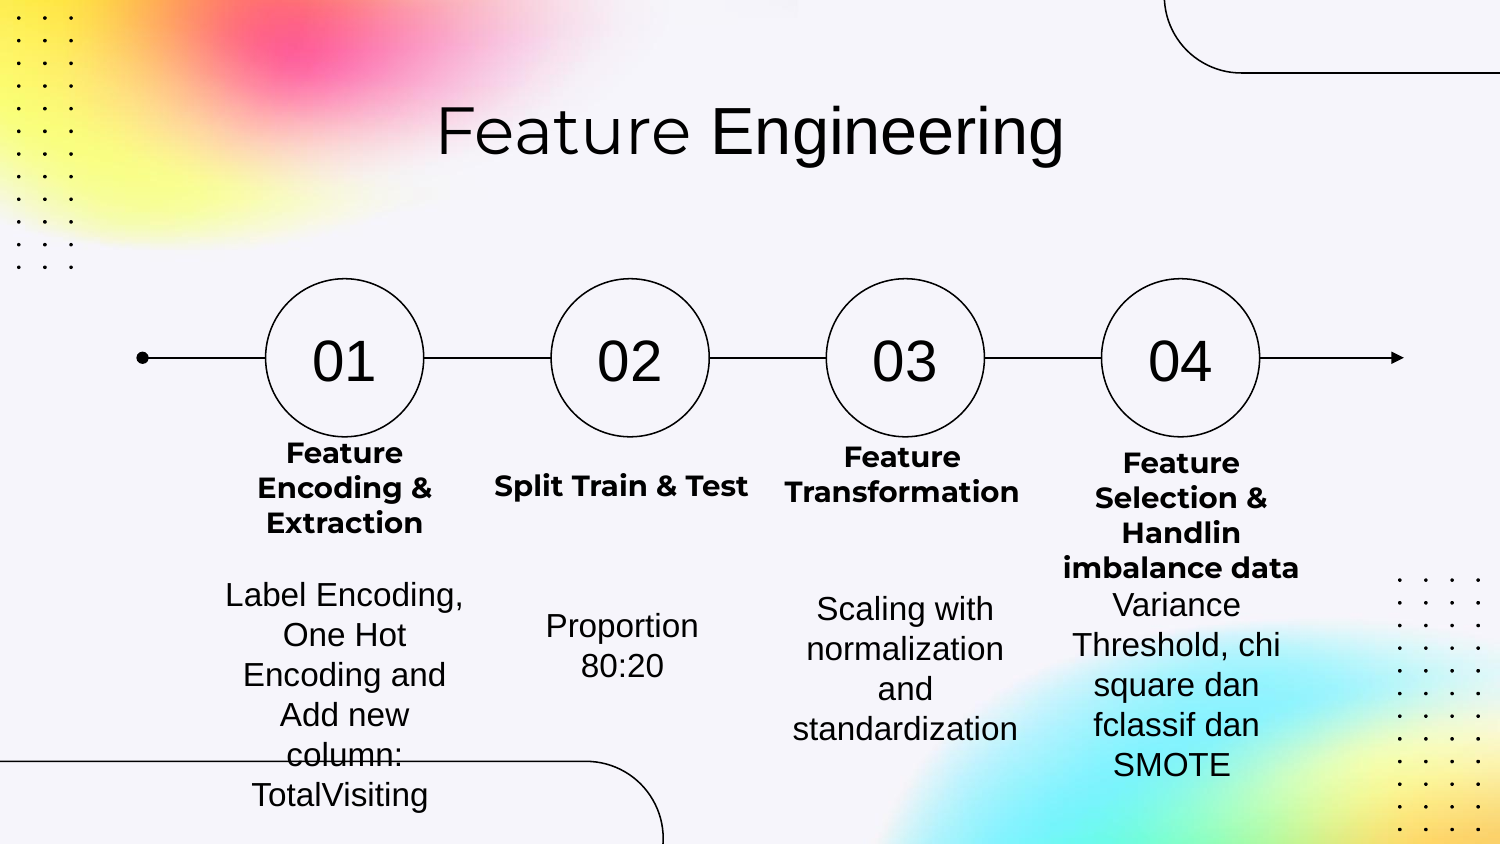

# Feature Engineering
01
02
03
04
Feature
Transformation
Split Train & Test
Feature
Encoding & Extraction
Feature Selection & Handlin imbalance data
Label Encoding,
One Hot Encoding and Add new column: TotalVisiting

Proportion 80:20
Scaling with normalization and standardization
Variance Threshold, chi square dan fclassif dan SMOTE